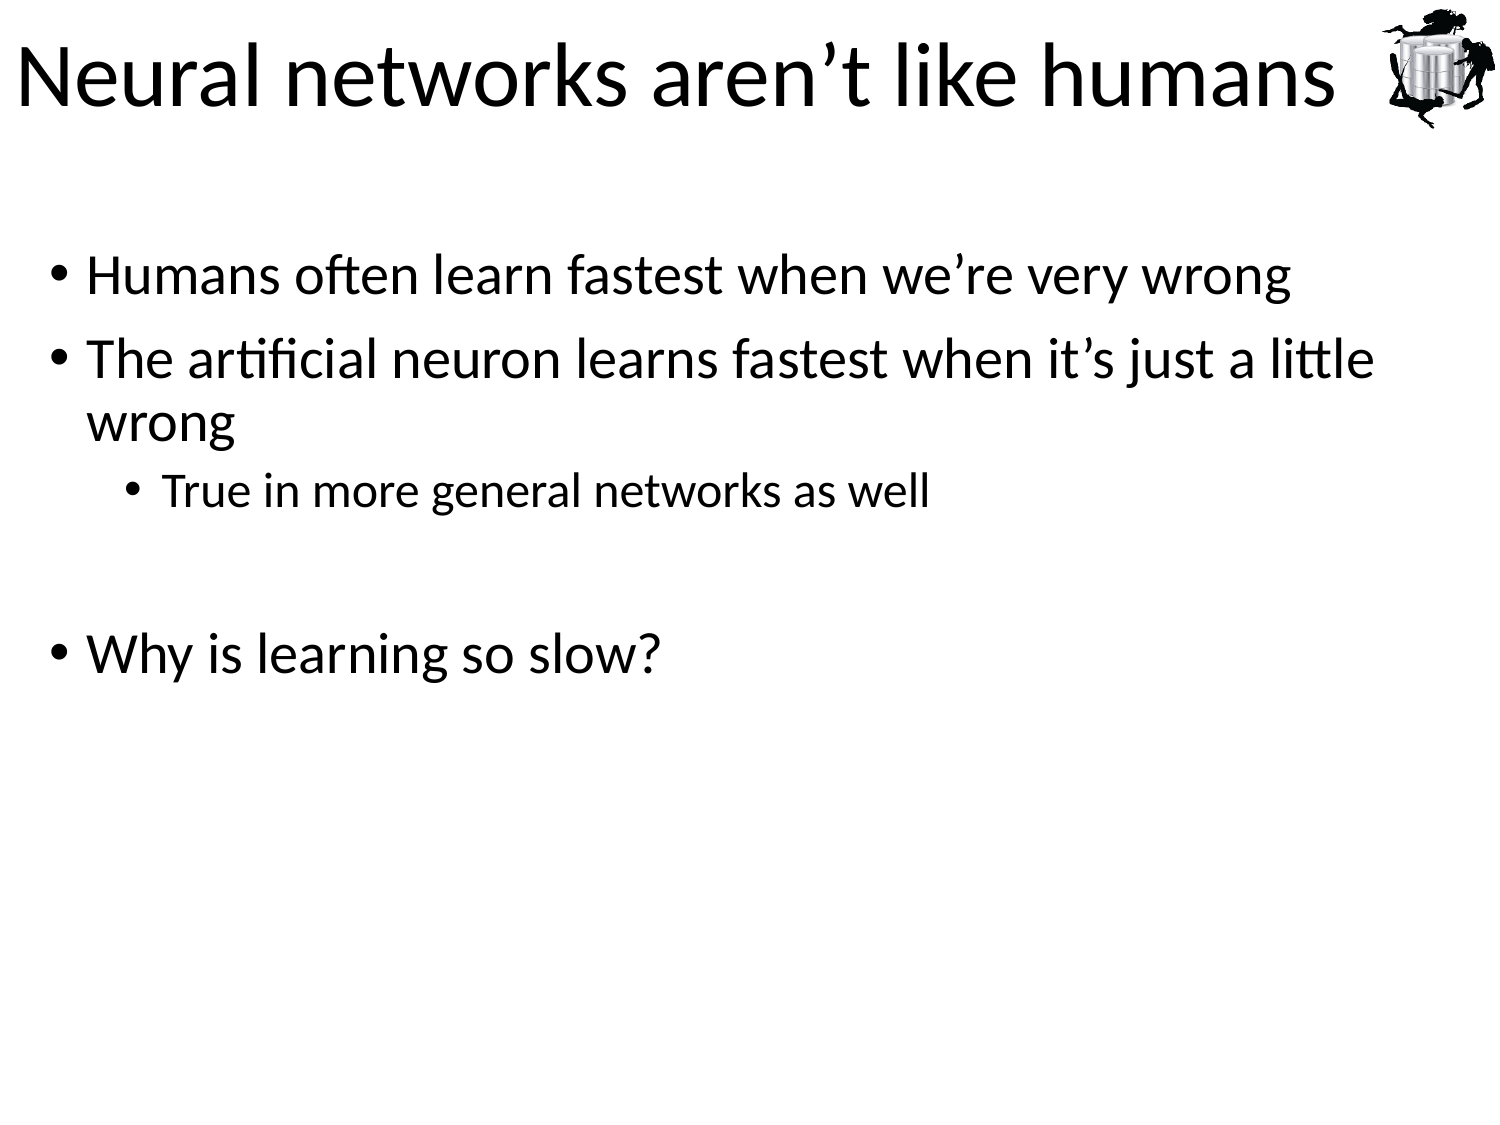

# Neural networks aren’t like humans
Humans often learn fastest when we’re very wrong
The artificial neuron learns fastest when it’s just a little wrong
True in more general networks as well

Why is learning so slow?